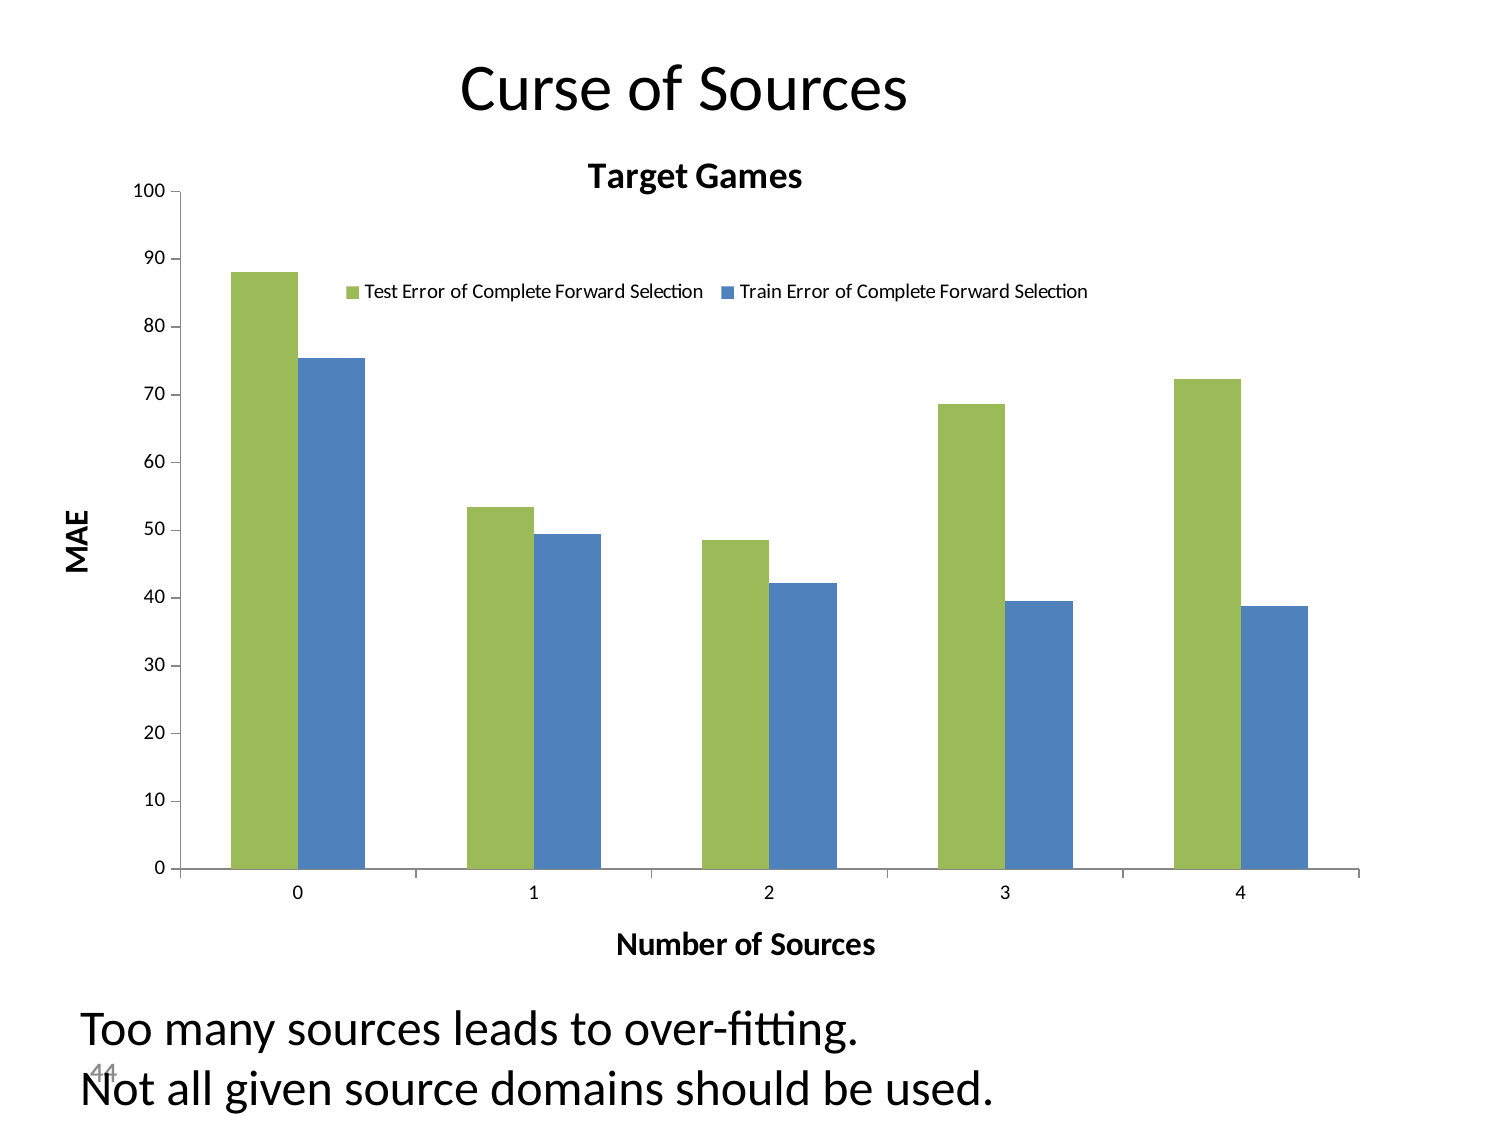

Curse of Sources

### Chart: Target Games

| Category | Test Error of Complete Forward Selection | Train Error of Complete Forward Selection |
|---|---|---|
| 0 | 88.11 | 75.36 |
| 1 | 53.379999999999995 | 49.44 |
| 2 | 48.64 | 42.17 |
| 3 | 68.59 | 39.6 |
| 4 | 72.3 | 38.800000000000004 |

Too many sources leads to over-fitting.
Not all given source domains should be used.

44